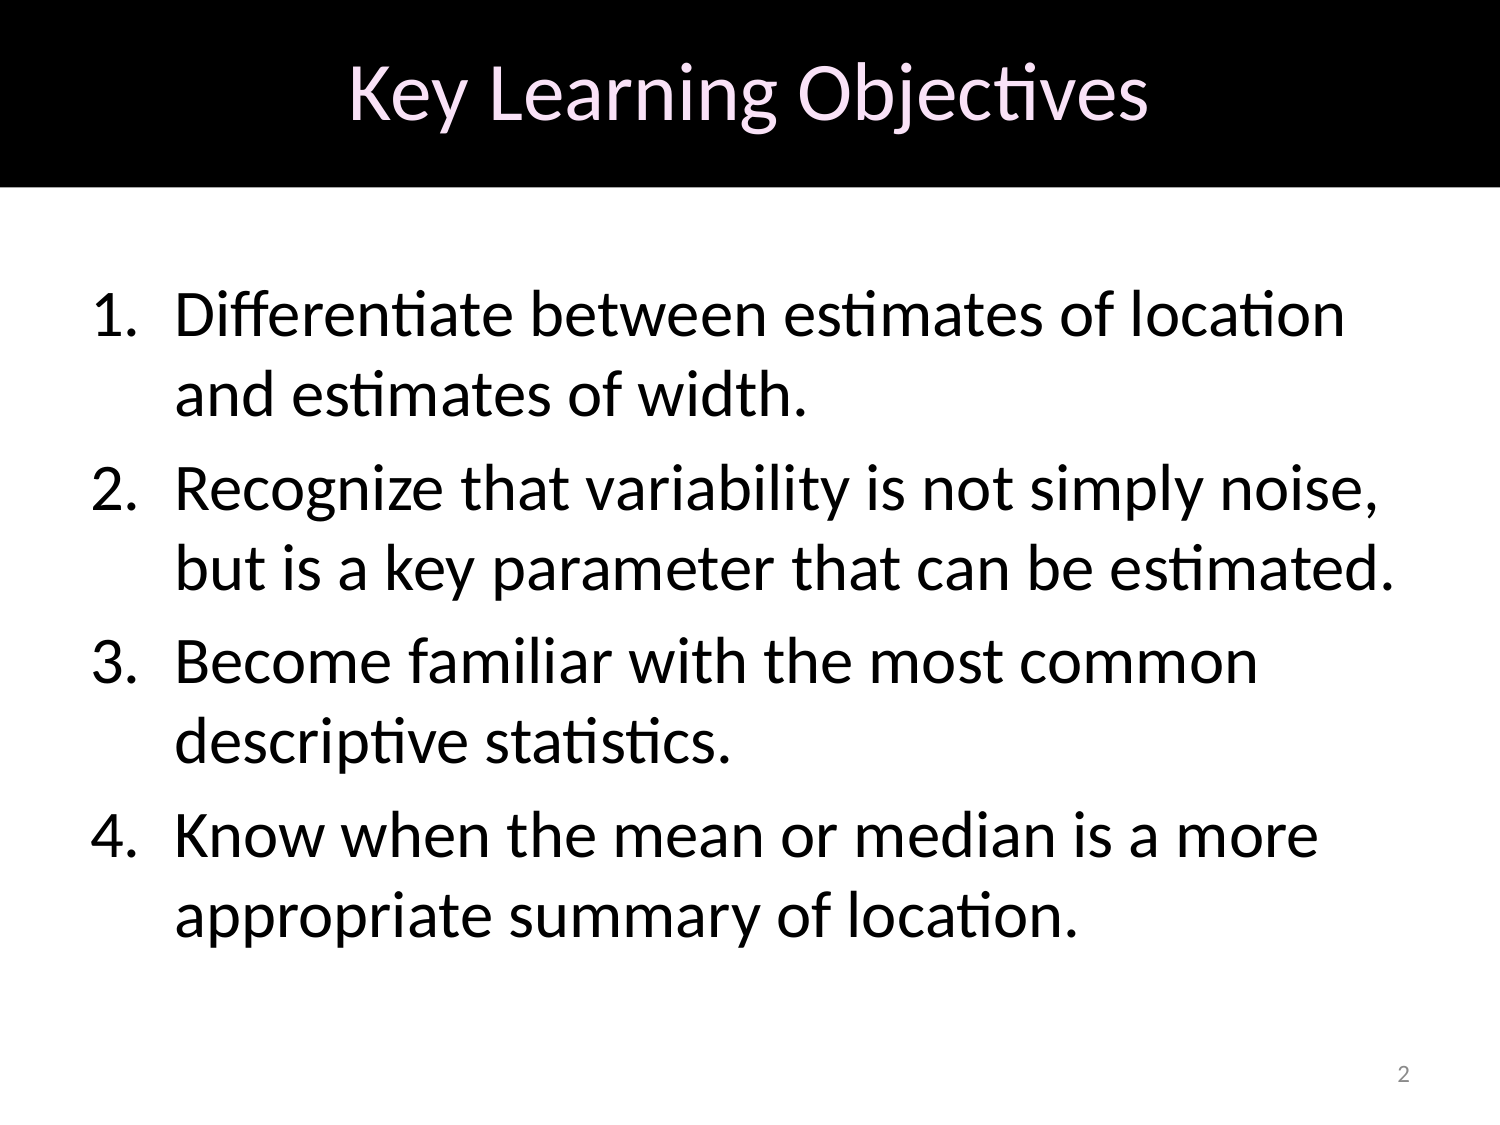

# Key Learning Objectives
Differentiate between estimates of location and estimates of width.
Recognize that variability is not simply noise,  but is a key parameter that can be estimated.
Become familiar with the most common descriptive statistics.
Know when the mean or median is a more appropriate summary of location.
2